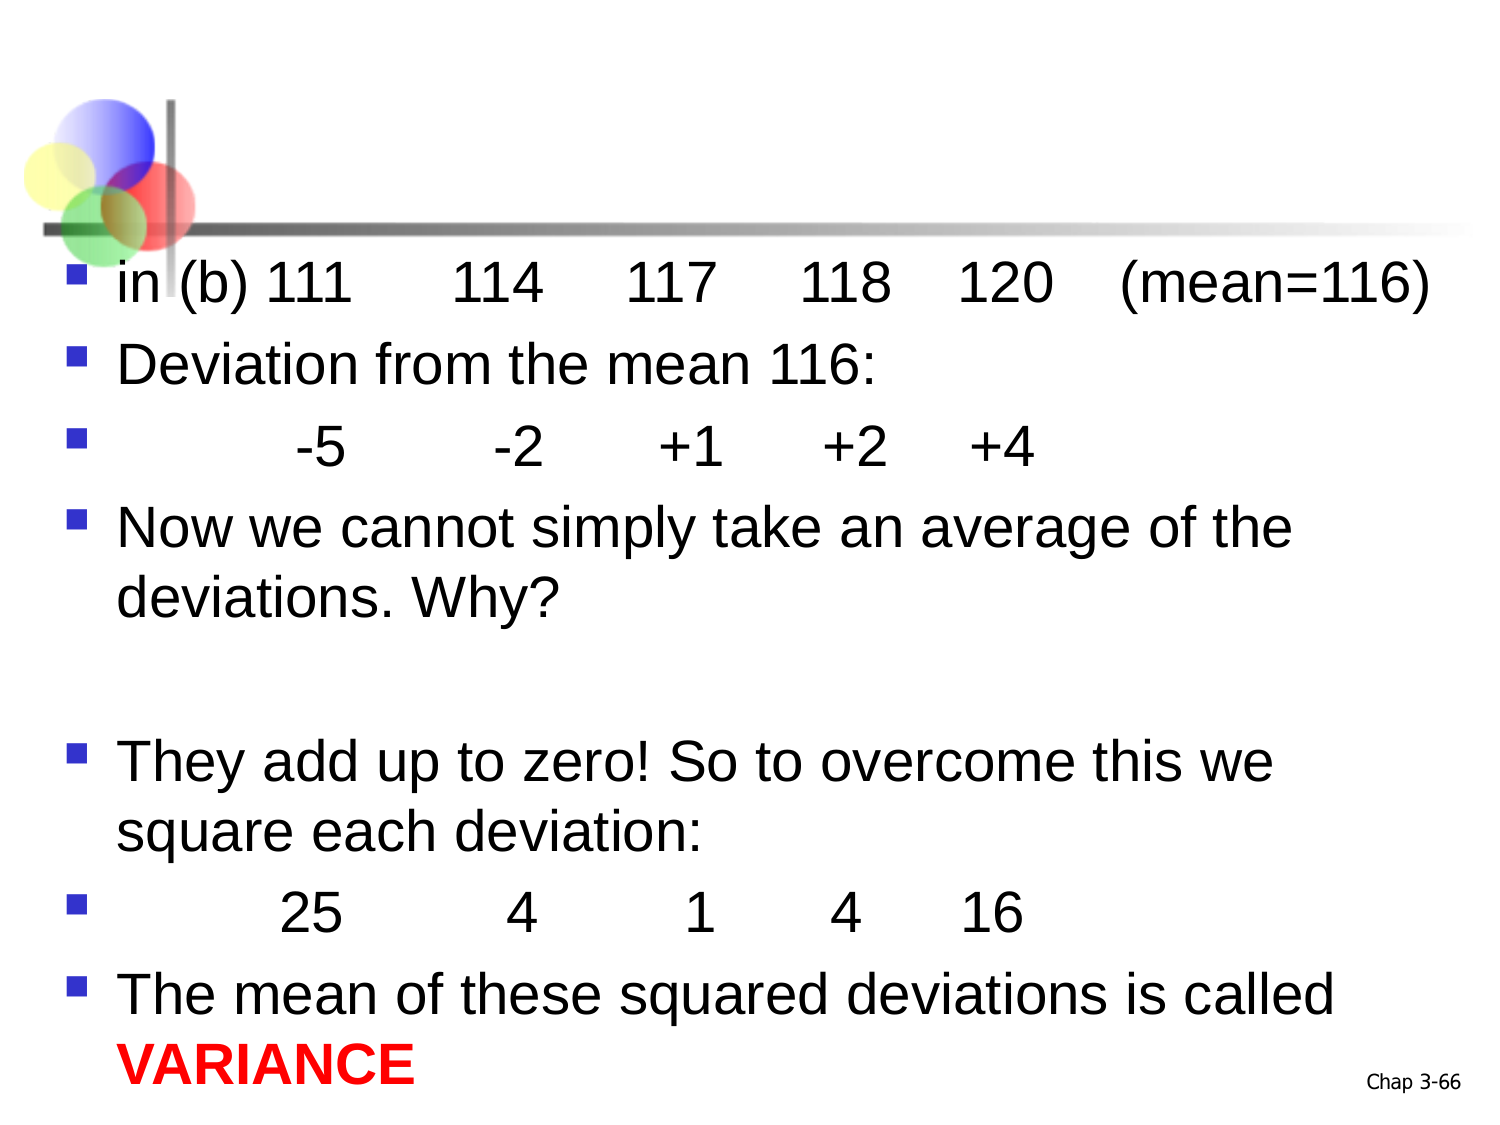

#
in (b) 111      114     117     118    120    (mean=116)
Deviation from the mean 116:
           -5         -2       +1      +2     +4
Now we cannot simply take an average of the deviations. Why?

They add up to zero! So to overcome this we square each deviation:
          25          4         1       4      16
The mean of these squared deviations is called VARIANCE
Chap 3-66